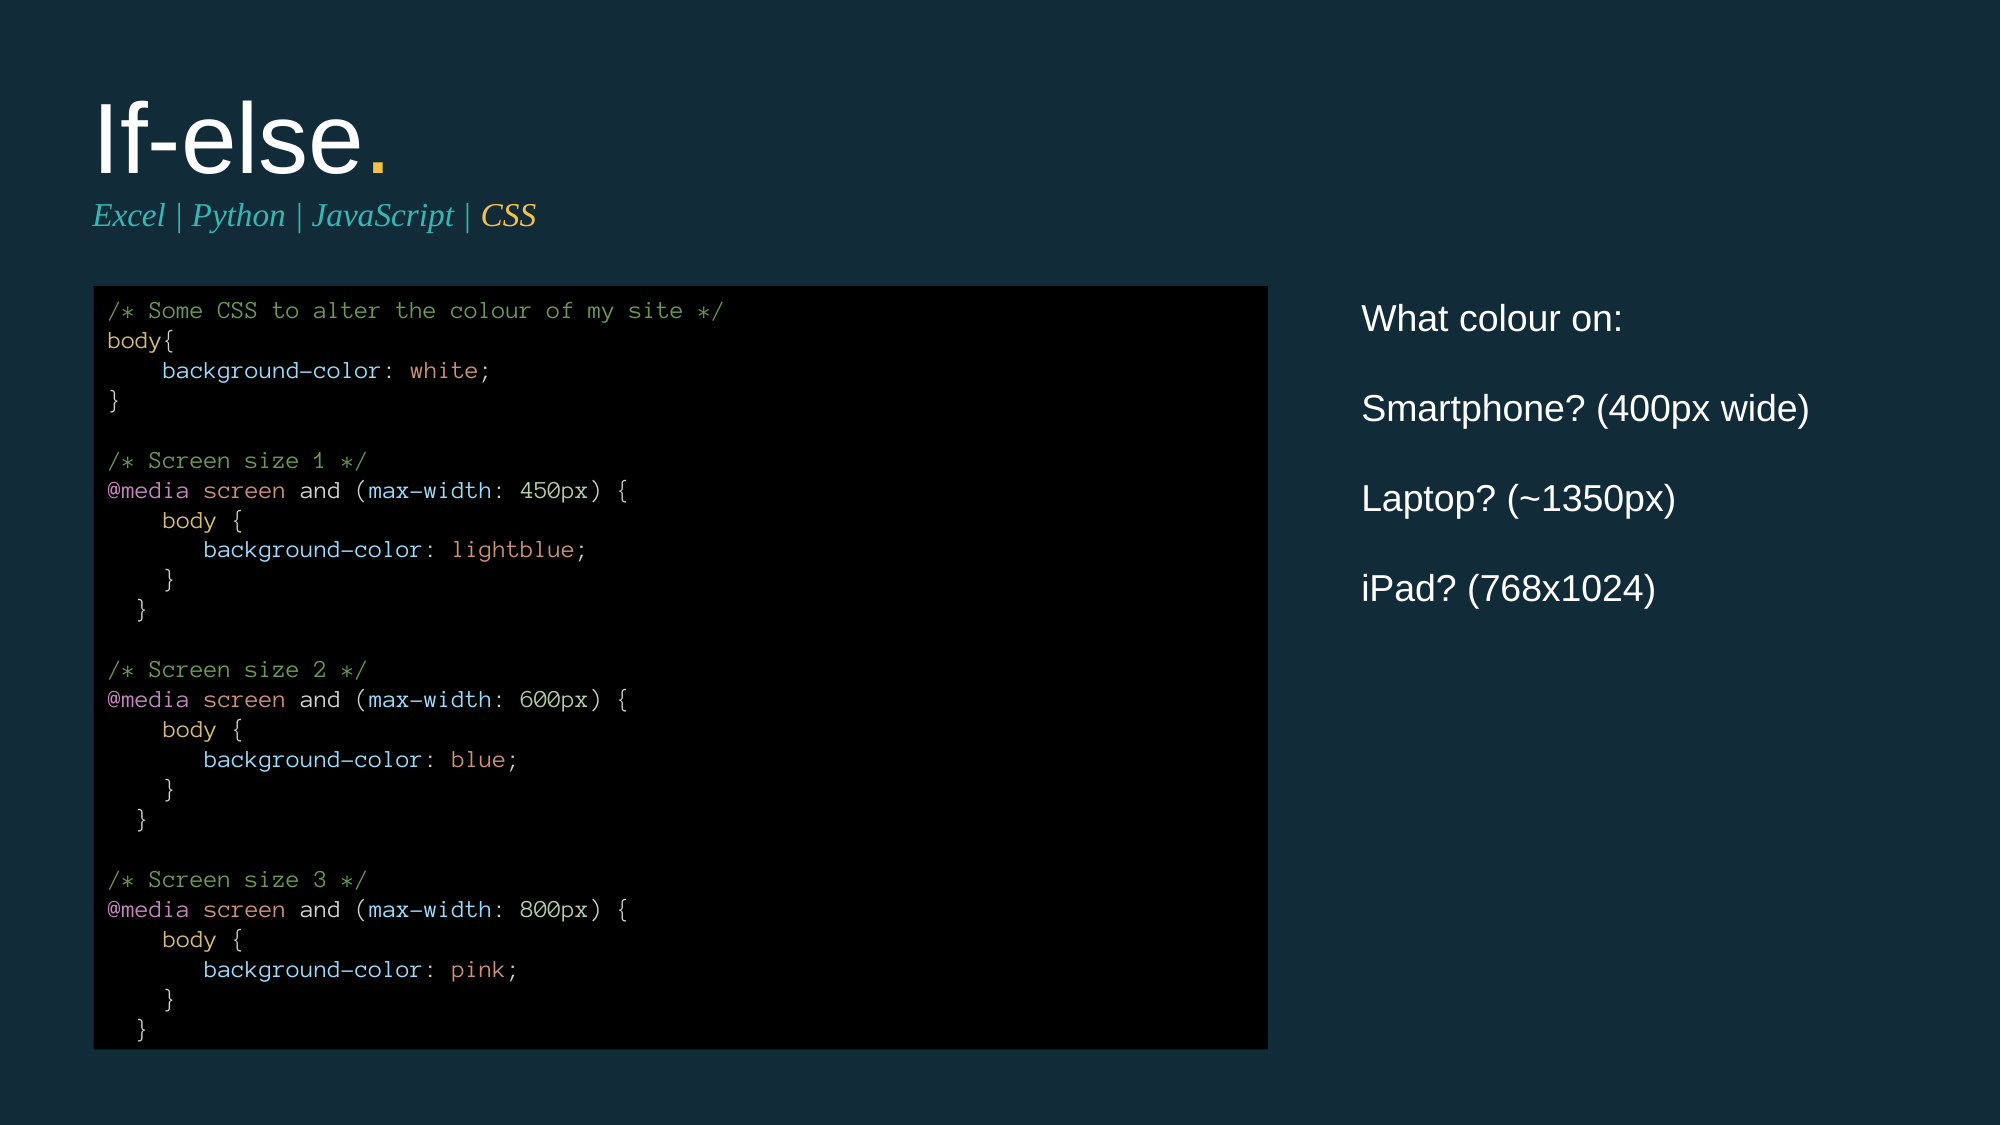

If-else.
Excel | Python | JavaScript | CSS

/* Some CSS to alter the colour of my site */
body{
    background-color: white;
}
/* Screen size 1 */
@media screen and (max-width: 450px) {
    body {
       background-color: lightblue;
    }
  }
/* Screen size 2 */
@media screen and (max-width: 600px) {
    body {
       background-color: blue;
    }
  }
/* Screen size 3 */
@media screen and (max-width: 800px) {
    body {
       background-color: pink;
    }
  }
What colour on:

Smartphone? (400px wide)

Laptop? (~1350px)

iPad? (768x1024)